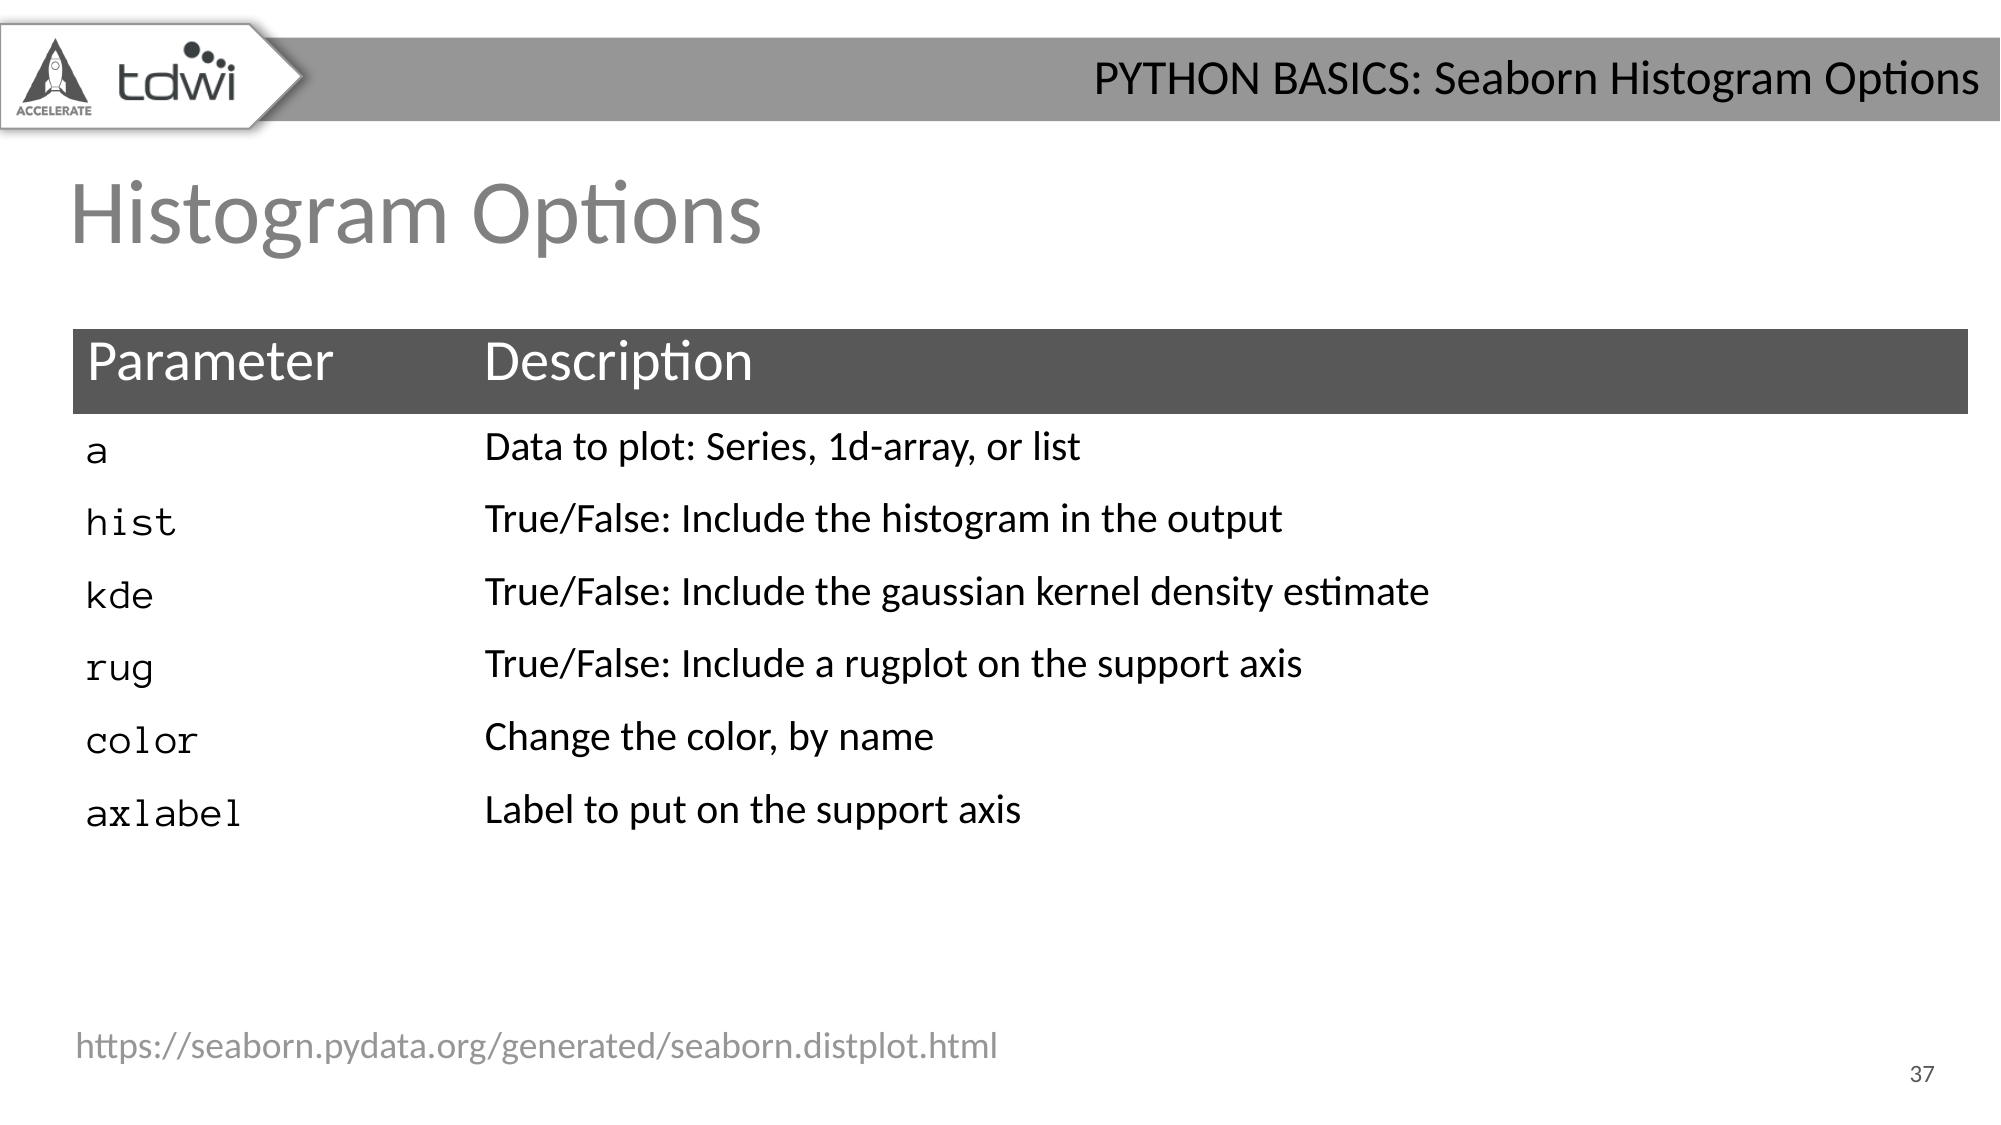

PYTHON BASICS: Seaborn Histogram Options
# Histogram Options
| Parameter | Description |
| --- | --- |
| a | Data to plot: Series, 1d-array, or list |
| hist | True/False: Include the histogram in the output |
| kde | True/False: Include the gaussian kernel density estimate |
| rug | True/False: Include a rugplot on the support axis |
| color | Change the color, by name |
| axlabel | Label to put on the support axis |
https://seaborn.pydata.org/generated/seaborn.distplot.html
37